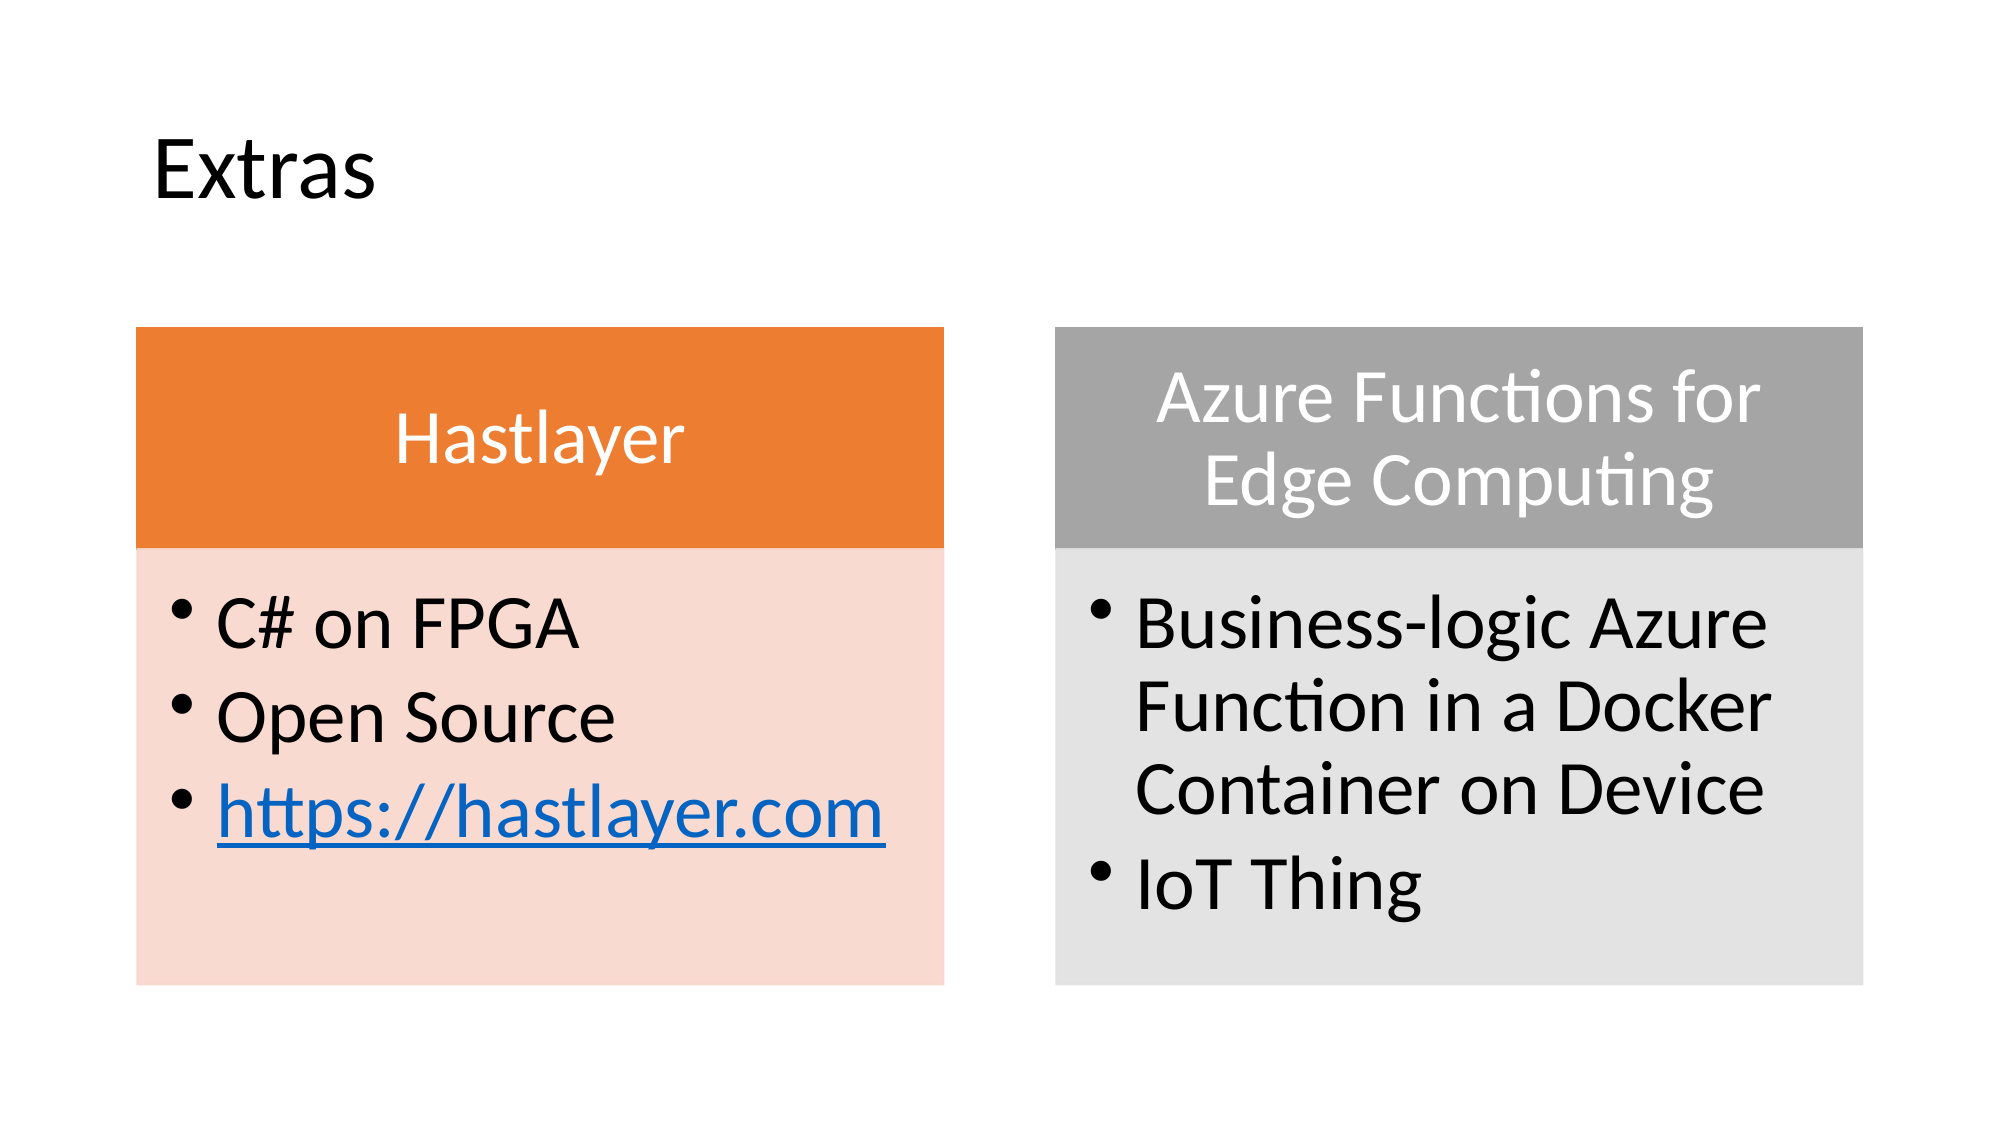

# Extras
Hastlayer
C# on FPGA
Open Source
https://hastlayer.com
Azure Functions for Edge Computing
Business-logic Azure Function in a Docker Container on Device
IoT Thing